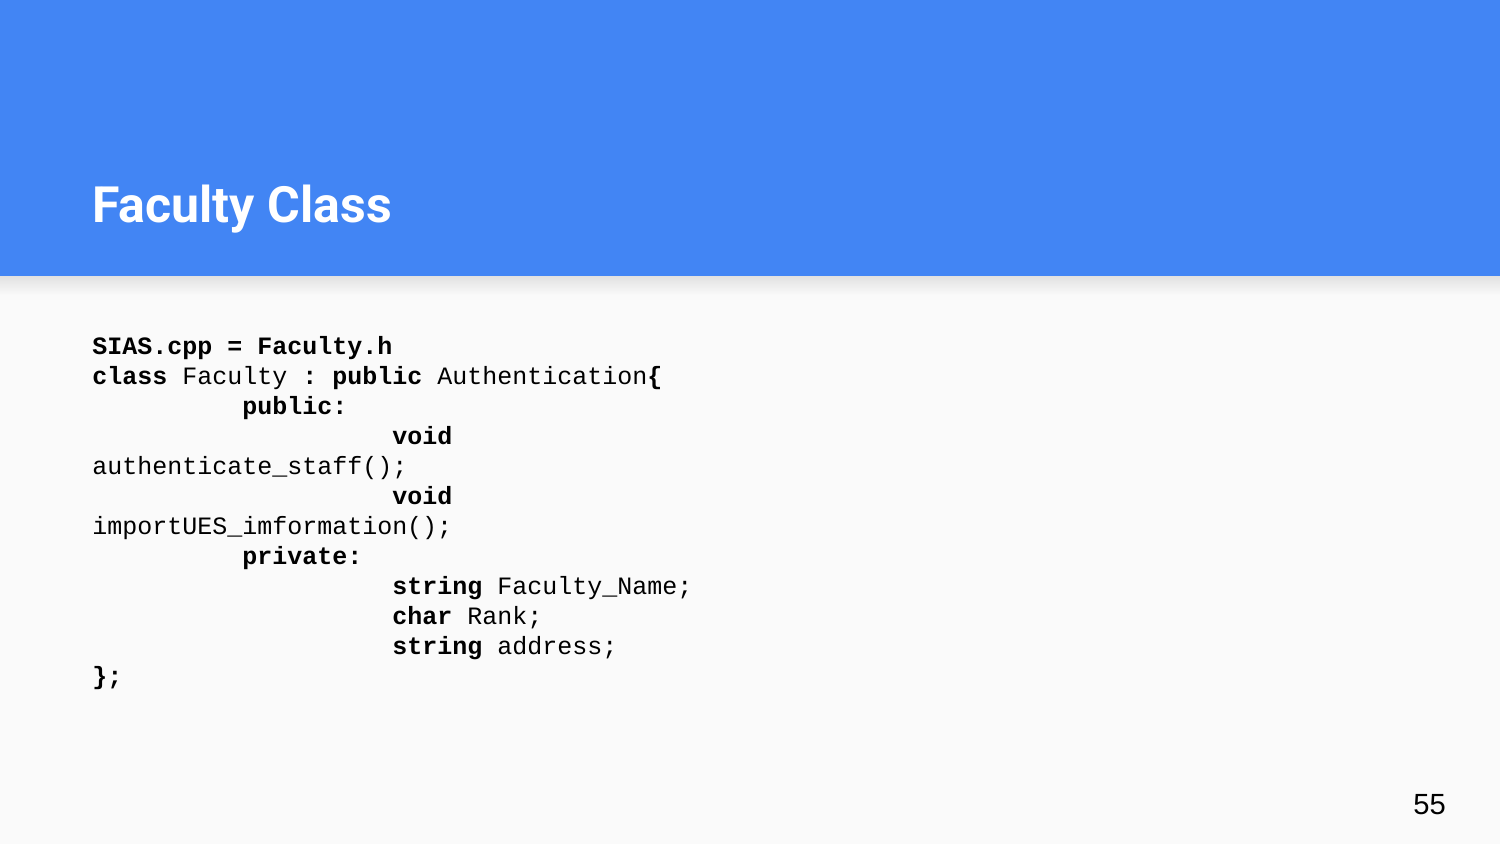

# Faculty Class
SIAS.cpp = Faculty.h
class Faculty : public Authentication{
	public:
		void authenticate_staff();
		void importUES_imformation();
	private:
		string Faculty_Name;
		char Rank;
		string address;
};

55